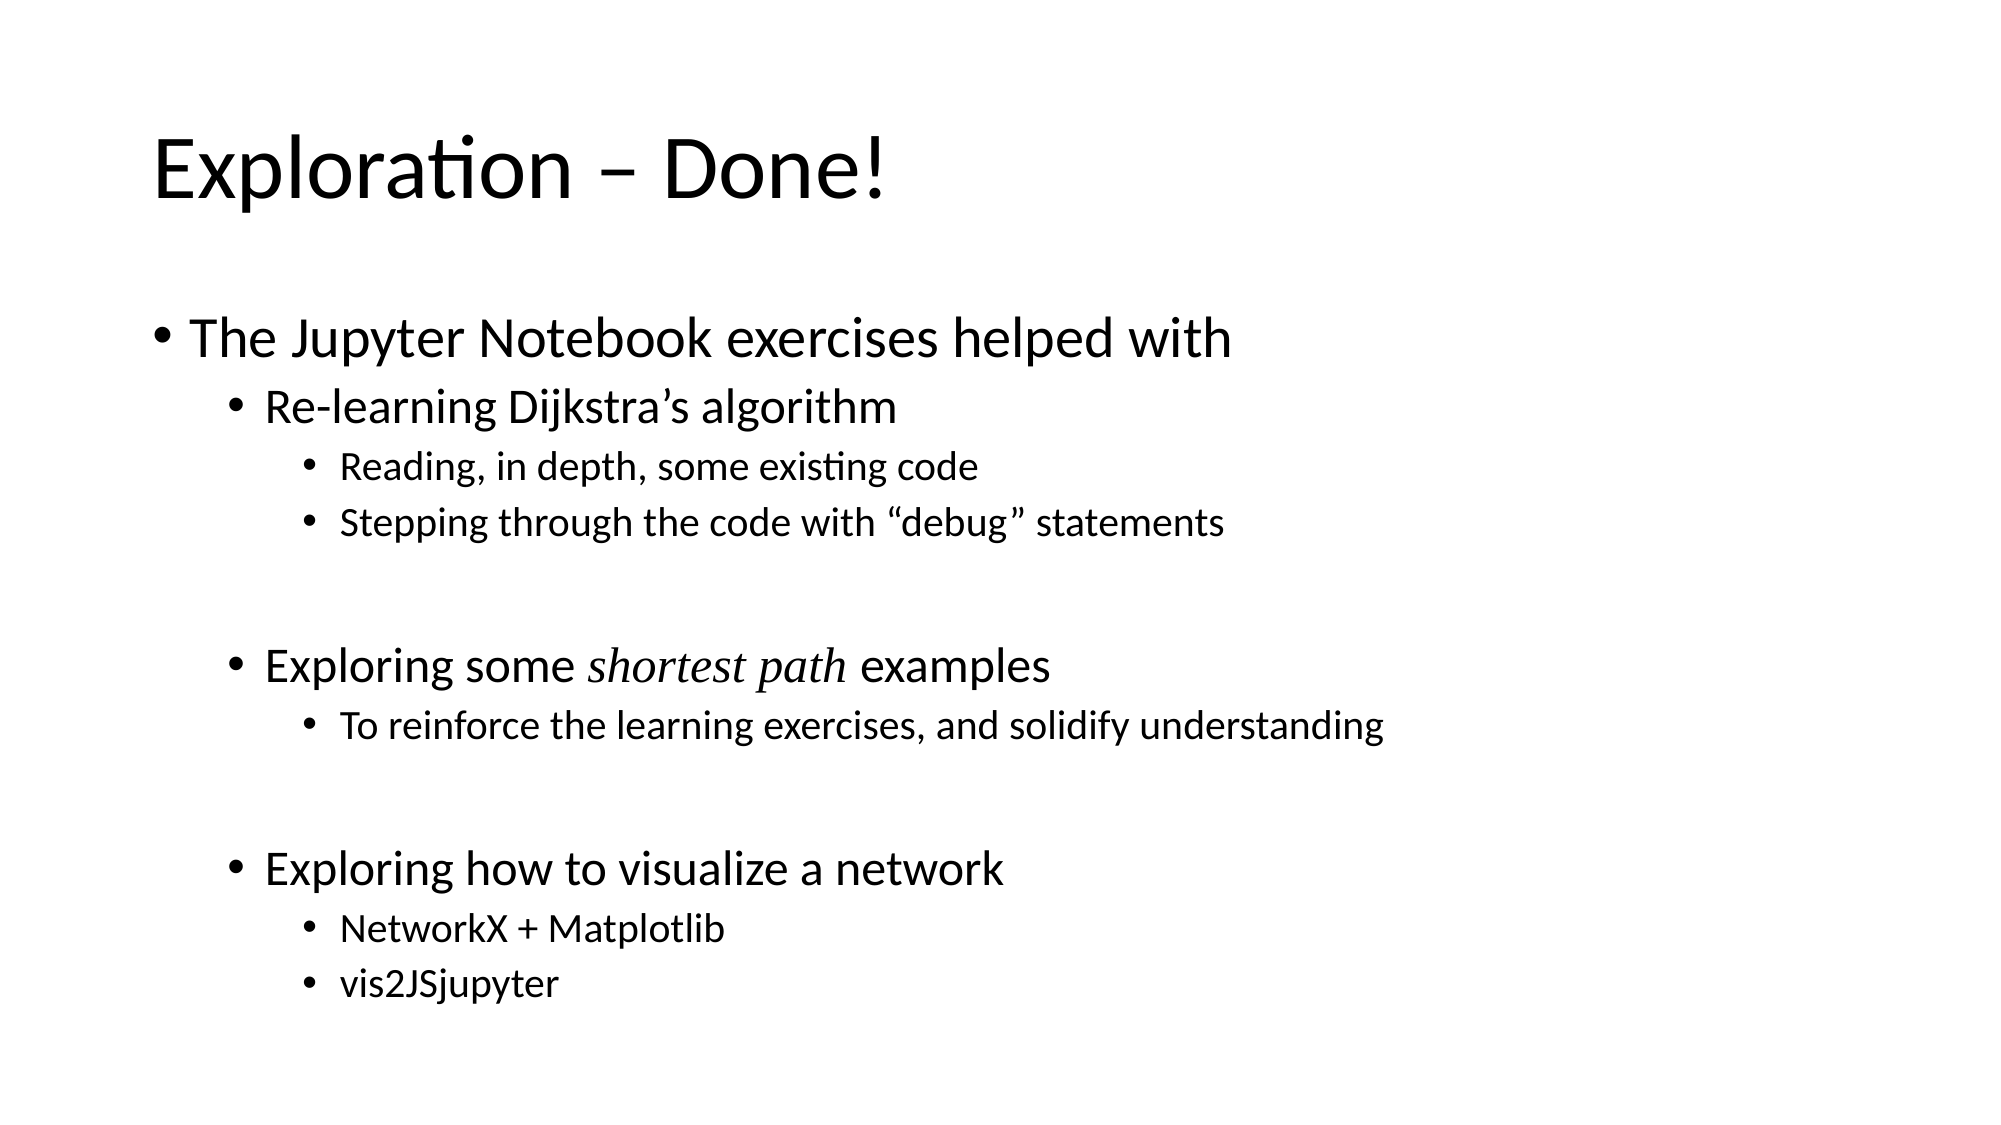

# Exploration – Done!
The Jupyter Notebook exercises helped with
Re-learning Dijkstra’s algorithm
Reading, in depth, some existing code
Stepping through the code with “debug” statements

Exploring some shortest path examples
To reinforce the learning exercises, and solidify understanding

Exploring how to visualize a network
NetworkX + Matplotlib
vis2JSjupyter